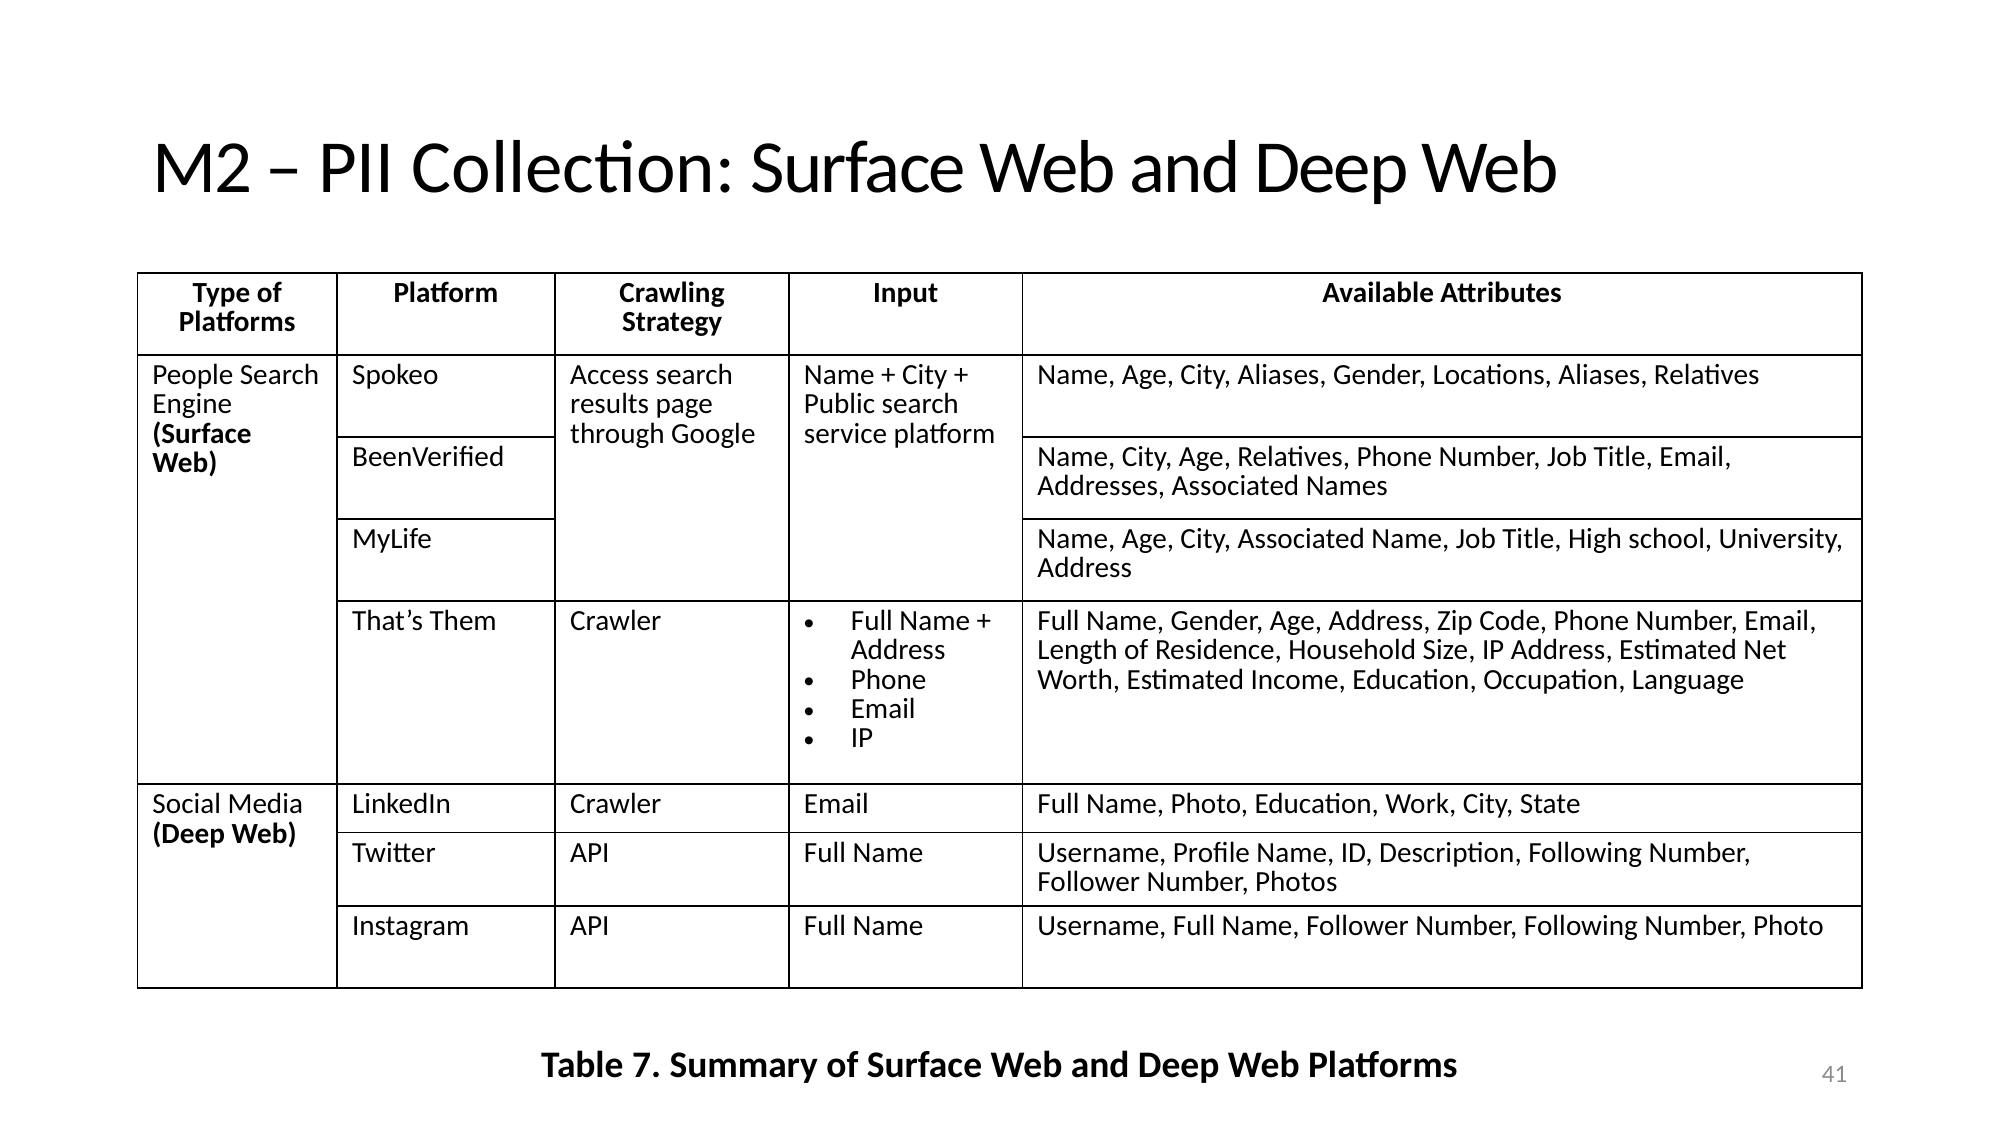

# M2 – PII Collection: Surface Web and Deep Web
| Type of Platforms | Platform | Crawling Strategy | Input | Available Attributes |
| --- | --- | --- | --- | --- |
| People Search Engine (Surface Web) | Spokeo | Access search results page through Google | Name + City + Public search service platform | Name, Age, City, Aliases, Gender, Locations, Aliases, Relatives |
|  | BeenVerified |  |  | Name, City, Age, Relatives, Phone Number, Job Title, Email, Addresses, Associated Names |
|  | MyLife |  |  | Name, Age, City, Associated Name, Job Title, High school, University, Address |
|  | That’s Them | Crawler | Full Name + Address Phone Email IP | Full Name, Gender, Age, Address, Zip Code, Phone Number, Email, Length of Residence, Household Size, IP Address, Estimated Net Worth, Estimated Income, Education, Occupation, Language |
| Social Media (Deep Web) | LinkedIn | Crawler | Email | Full Name, Photo, Education, Work, City, State |
|  | Twitter | API | Full Name | Username, Profile Name, ID, Description, Following Number, Follower Number, Photos |
|  | Instagram | API | Full Name | Username, Full Name, Follower Number, Following Number, Photo |
Table 7. Summary of Surface Web and Deep Web Platforms
41